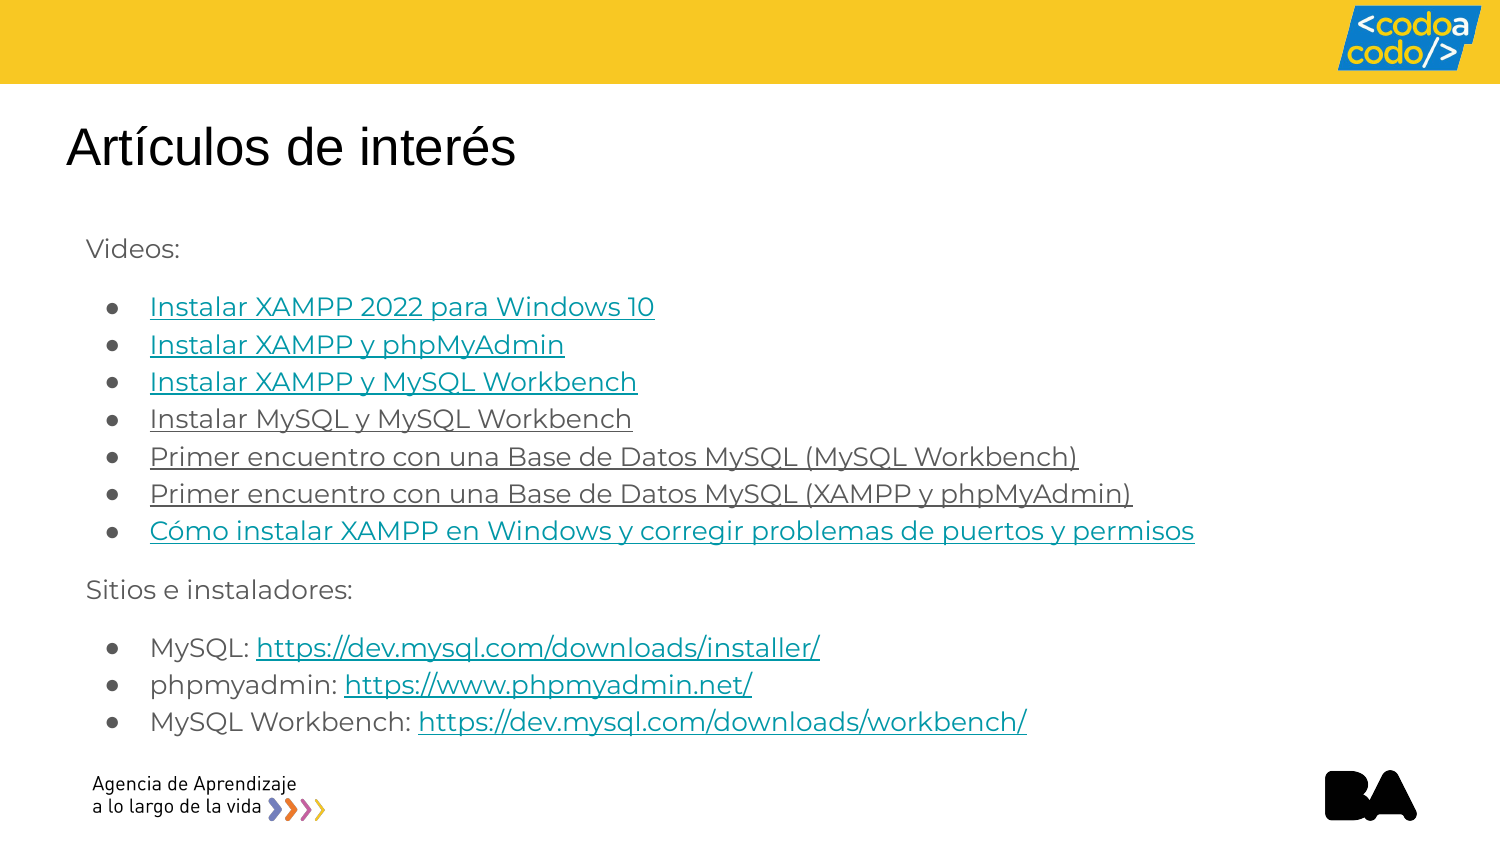

Artículos de interés
Videos:
Instalar XAMPP 2022 para Windows 10
Instalar XAMPP y phpMyAdmin
Instalar XAMPP y MySQL Workbench
Instalar MySQL y MySQL Workbench
Primer encuentro con una Base de Datos MySQL (MySQL Workbench)
Primer encuentro con una Base de Datos MySQL (XAMPP y phpMyAdmin)
Cómo instalar XAMPP en Windows y corregir problemas de puertos y permisos
Sitios e instaladores:
MySQL: https://dev.mysql.com/downloads/installer/
phpmyadmin: https://www.phpmyadmin.net/
MySQL Workbench: https://dev.mysql.com/downloads/workbench/